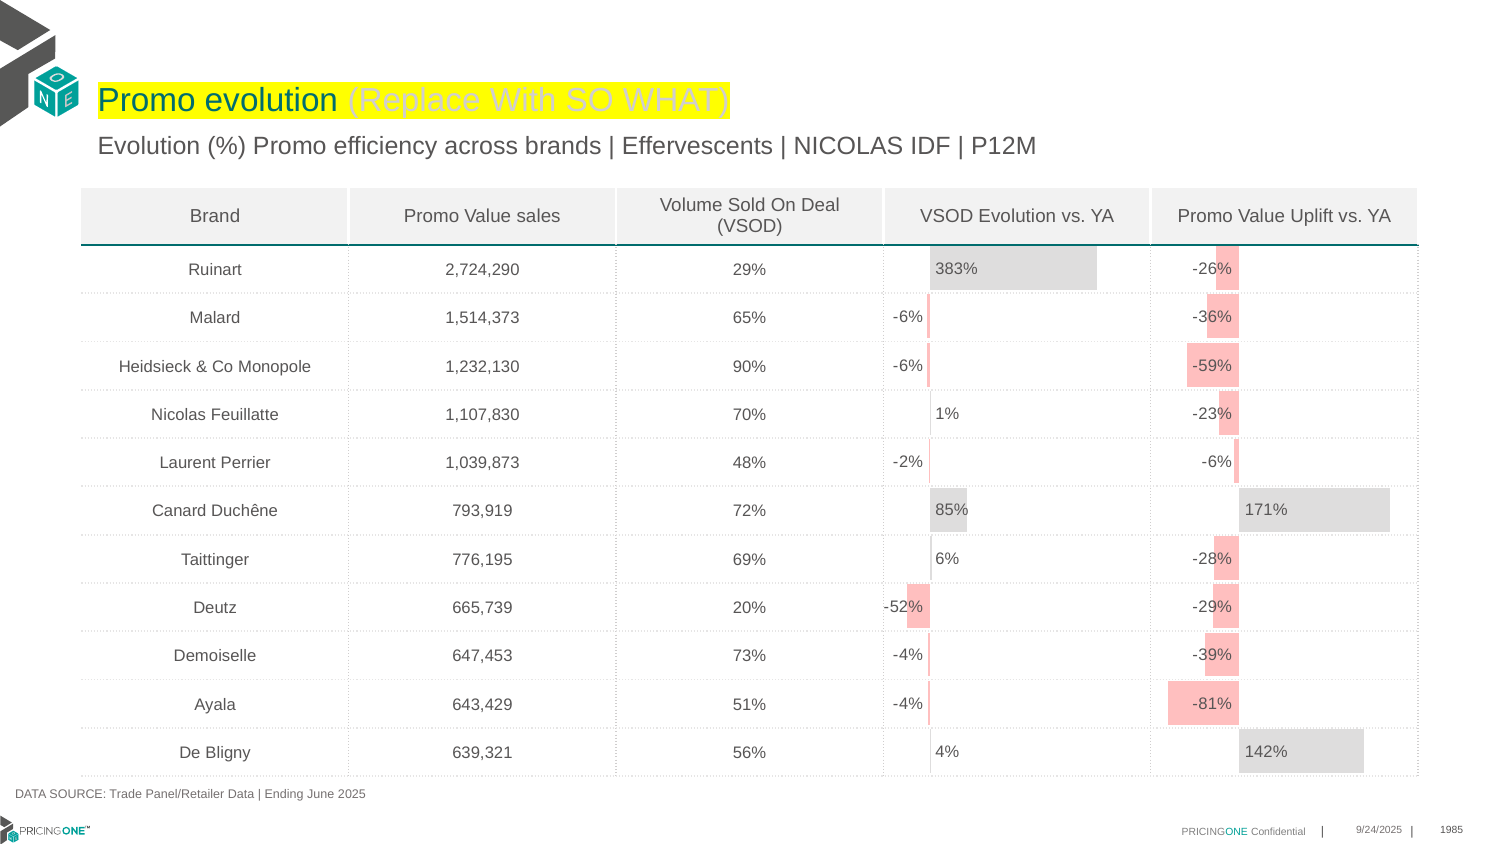

# Promo evolution (Replace With SO WHAT)
Evolution (%) Promo efficiency across brands | Effervescents | NICOLAS IDF | P12M
| Brand | Promo Value sales | Volume Sold On Deal (VSOD) | VSOD Evolution vs. YA | Promo Value Uplift vs. YA |
| --- | --- | --- | --- | --- |
| Ruinart | 2,724,290 | 29% |  |  |
| Malard | 1,514,373 | 65% |  |  |
| Heidsieck & Co Monopole | 1,232,130 | 90% |  |  |
| Nicolas Feuillatte | 1,107,830 | 70% |  |  |
| Laurent Perrier | 1,039,873 | 48% |  |  |
| Canard Duchêne | 793,919 | 72% |  |  |
| Taittinger | 776,195 | 69% |  |  |
| Deutz | 665,739 | 20% |  |  |
| Demoiselle | 647,453 | 73% |  |  |
| Ayala | 643,429 | 51% |  |  |
| De Bligny | 639,321 | 56% |  |  |

### Chart

| Category | VSOD Evaluation vs YA |
|---|---|
| Ruinart | 3.833 |
| Malard | -0.05800000000000005 |
| Heidsieck & Co Monopole | -0.062000000000000055 |
| Nicolas Feuillatte | 0.014000000000000012 |
| Laurent Perrier | -0.020000000000000018 |
| Canard Duchêne | 0.8460000000000001 |
| Taittinger | 0.062000000000000055 |
| Deutz | -0.524 |
| Demoiselle | -0.039000000000000035 |
| Ayala | -0.038000000000000034 |
| De Bligny | 0.03699999999999992 |

### Chart

| Category | Promo Value Uplift vs YA |
|---|---|
| Ruinart | -0.2598186914687809 |
| Malard | -0.36152985371776925 |
| Heidsieck & Co Monopole | -0.5891685260178452 |
| Nicolas Feuillatte | -0.22840695506756115 |
| Laurent Perrier | -0.05702633340798391 |
| Canard Duchêne | 1.7124234858366947 |
| Taittinger | -0.27805640272390897 |
| Deutz | -0.2883869582376376 |
| Demoiselle | -0.3887797741063831 |
| Ayala | -0.8092099319463424 |
| De Bligny | 1.4232863546789671 |
DATA SOURCE: Trade Panel/Retailer Data | Ending June 2025

9/24/2025
1985